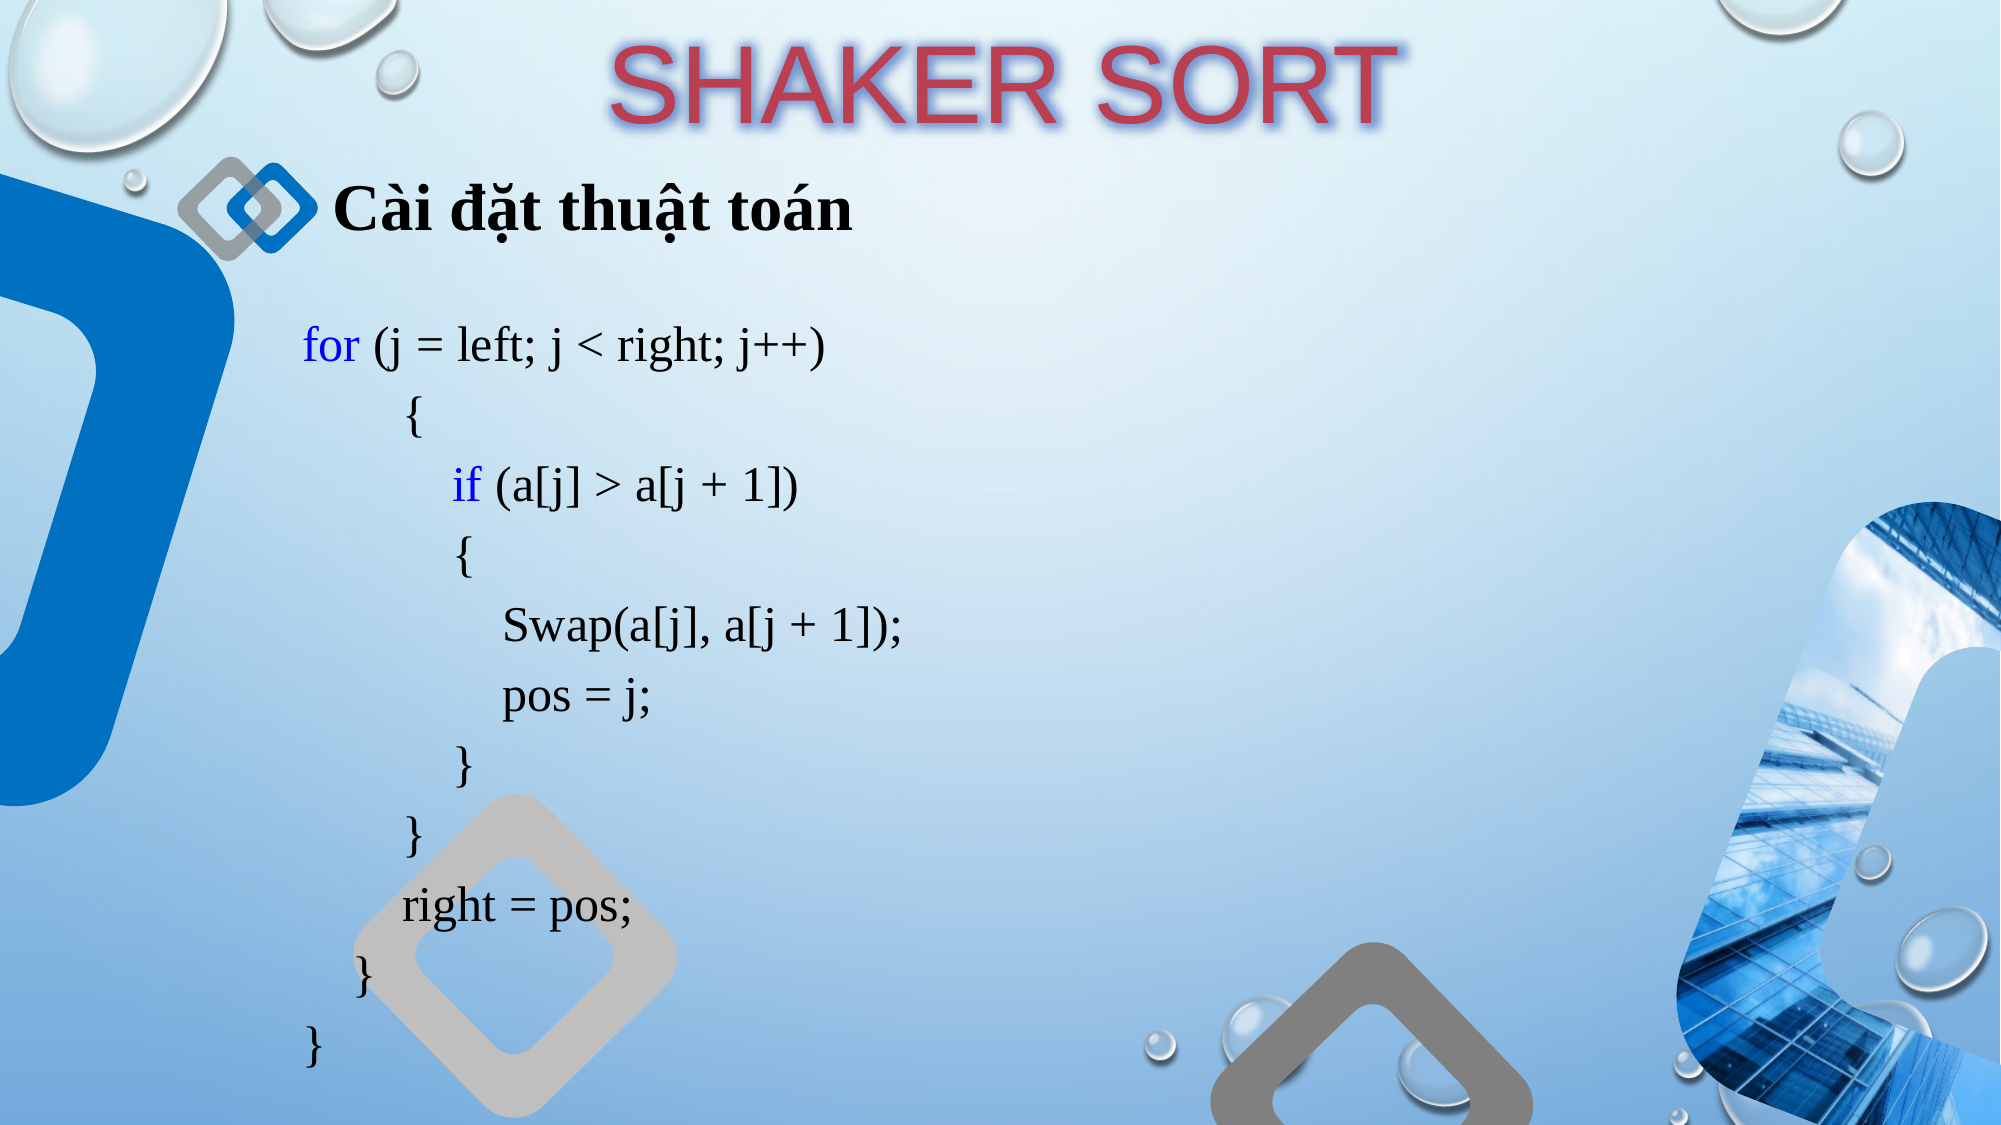

SHAKER SORT

Cài đặt thuật toán

for (j = left; j < right; j++)
        {
            if (a[j] > a[j + 1])
            {
                Swap(a[j], a[j + 1]);
                pos = j;
            }
        }
        right = pos;
    }
}